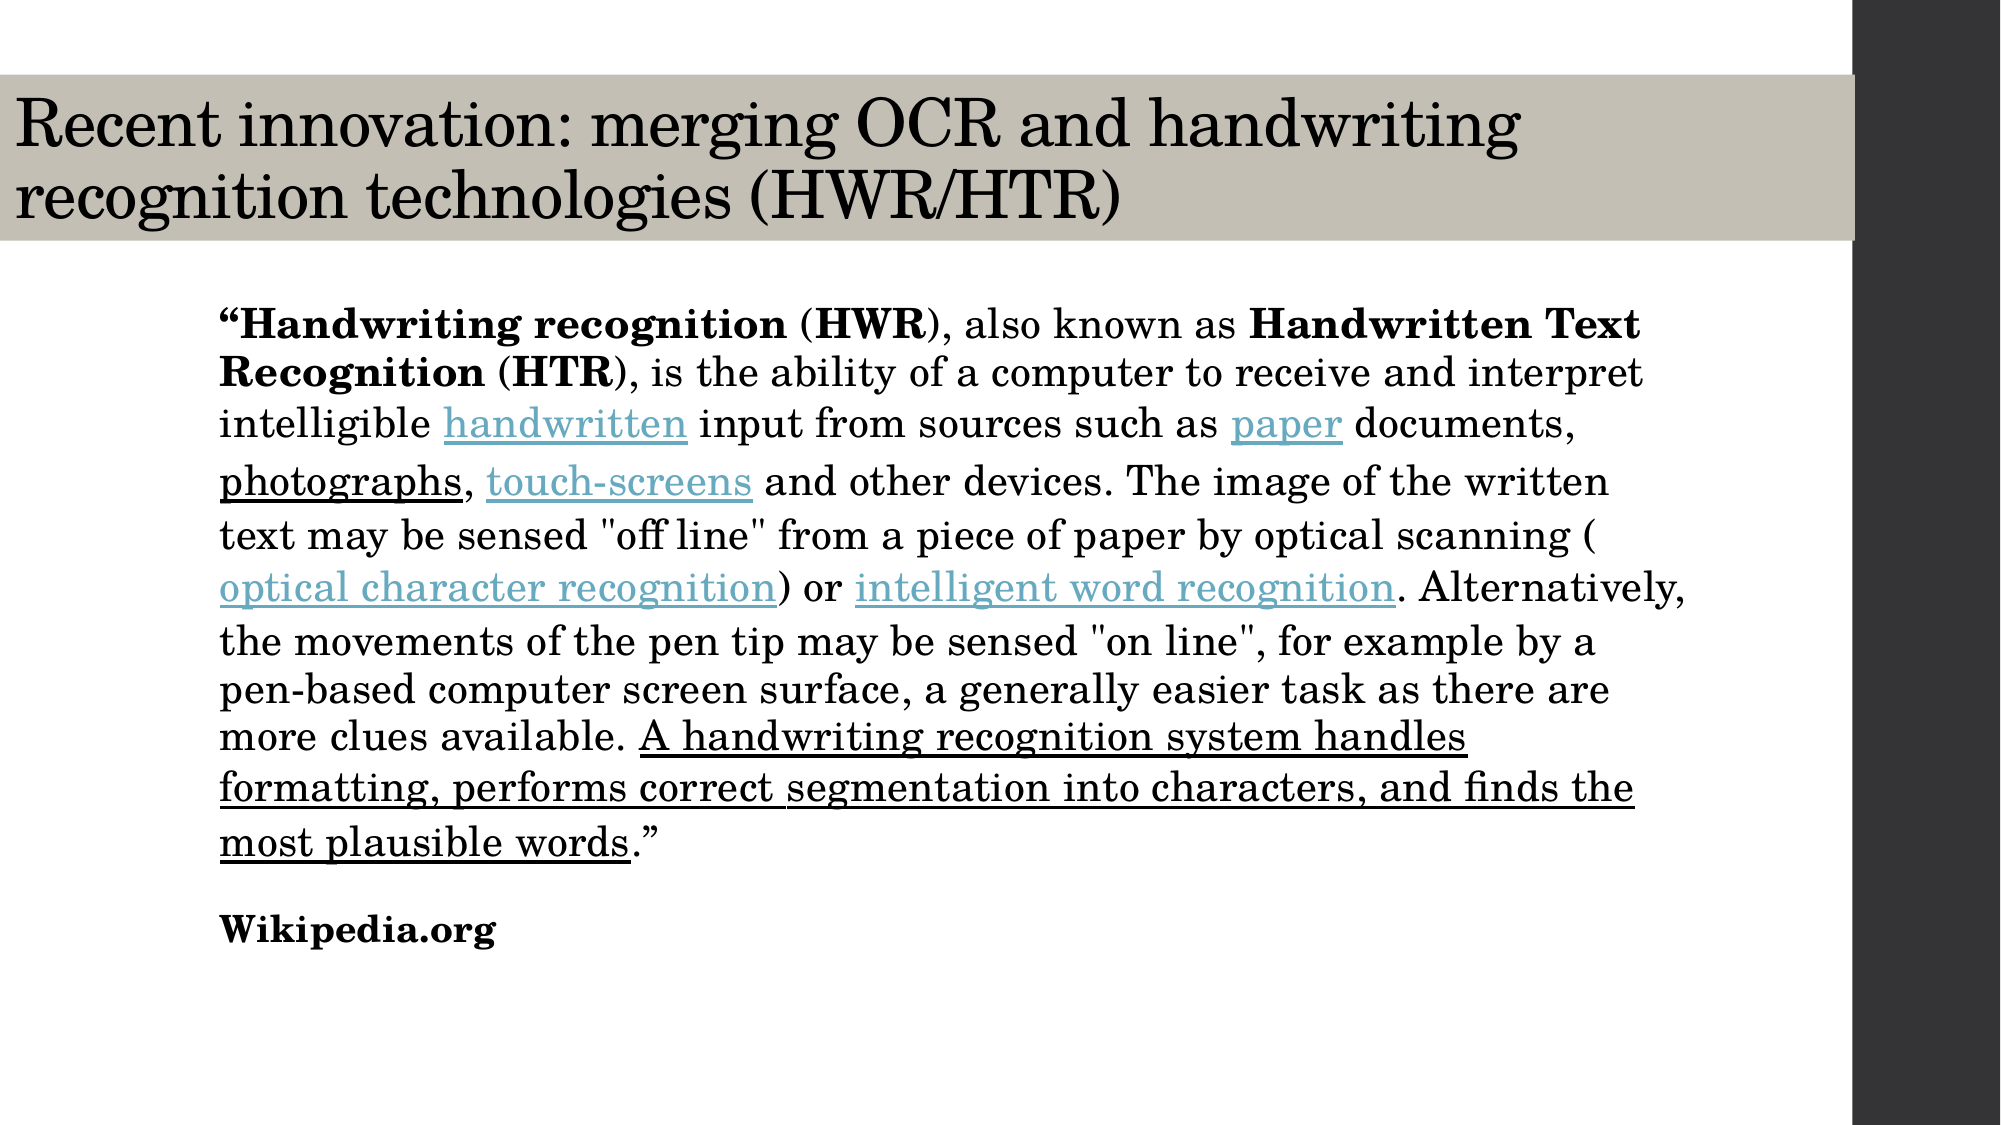

# Recent innovation: merging OCR and handwriting recognition technologies (HWR/HTR)
“Handwriting recognition (HWR), also known as Handwritten Text Recognition (HTR), is the ability of a computer to receive and interpret intelligible handwritten input from sources such as paper documents, photographs, touch-screens and other devices. The image of the written text may be sensed "off line" from a piece of paper by optical scanning (optical character recognition) or intelligent word recognition. Alternatively, the movements of the pen tip may be sensed "on line", for example by a pen-based computer screen surface, a generally easier task as there are more clues available. A handwriting recognition system handles formatting, performs correct segmentation into characters, and finds the most plausible words.”
Wikipedia.org